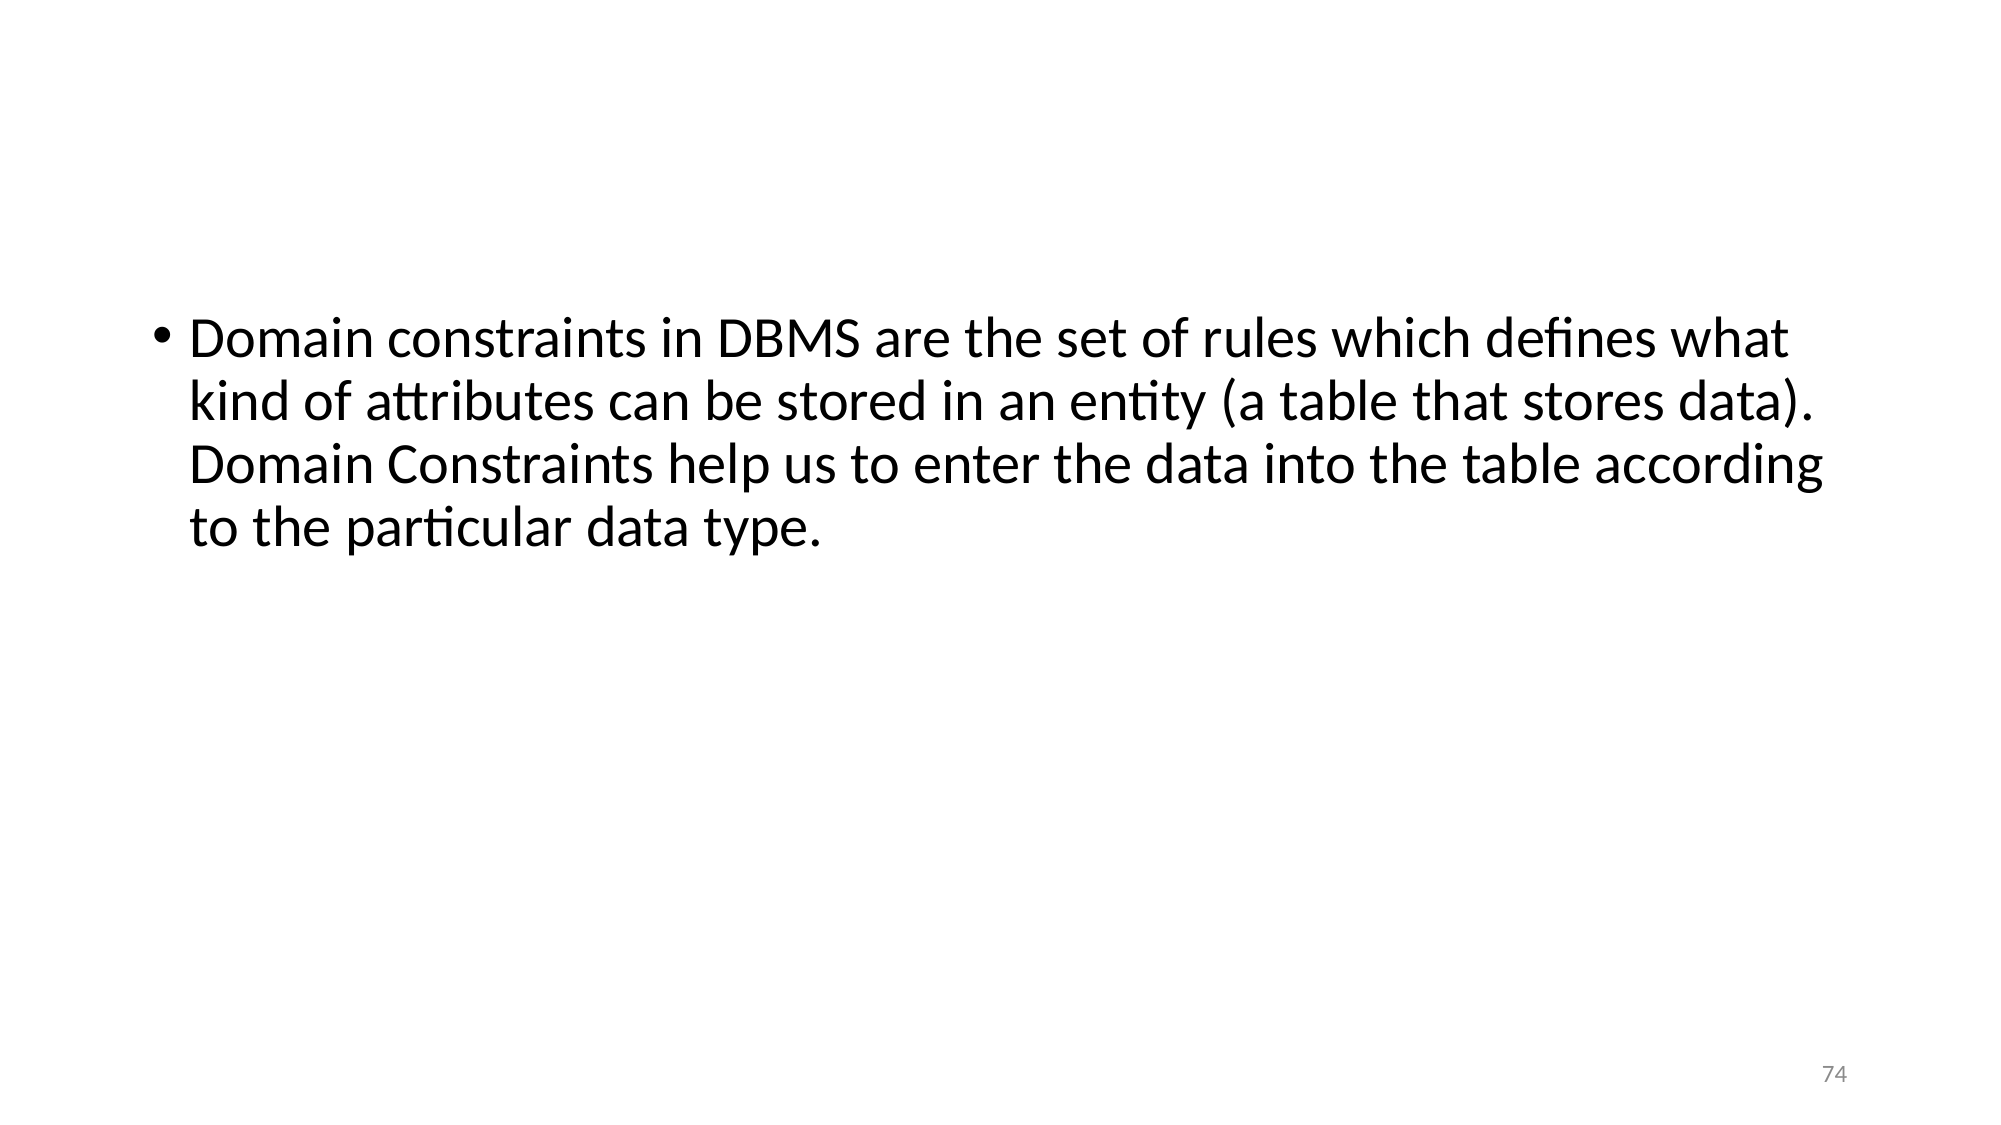

#
Domain constraints in DBMS are the set of rules which defines what kind of attributes can be stored in an entity (a table that stores data). Domain Constraints help us to enter the data into the table according to the particular data type.
74